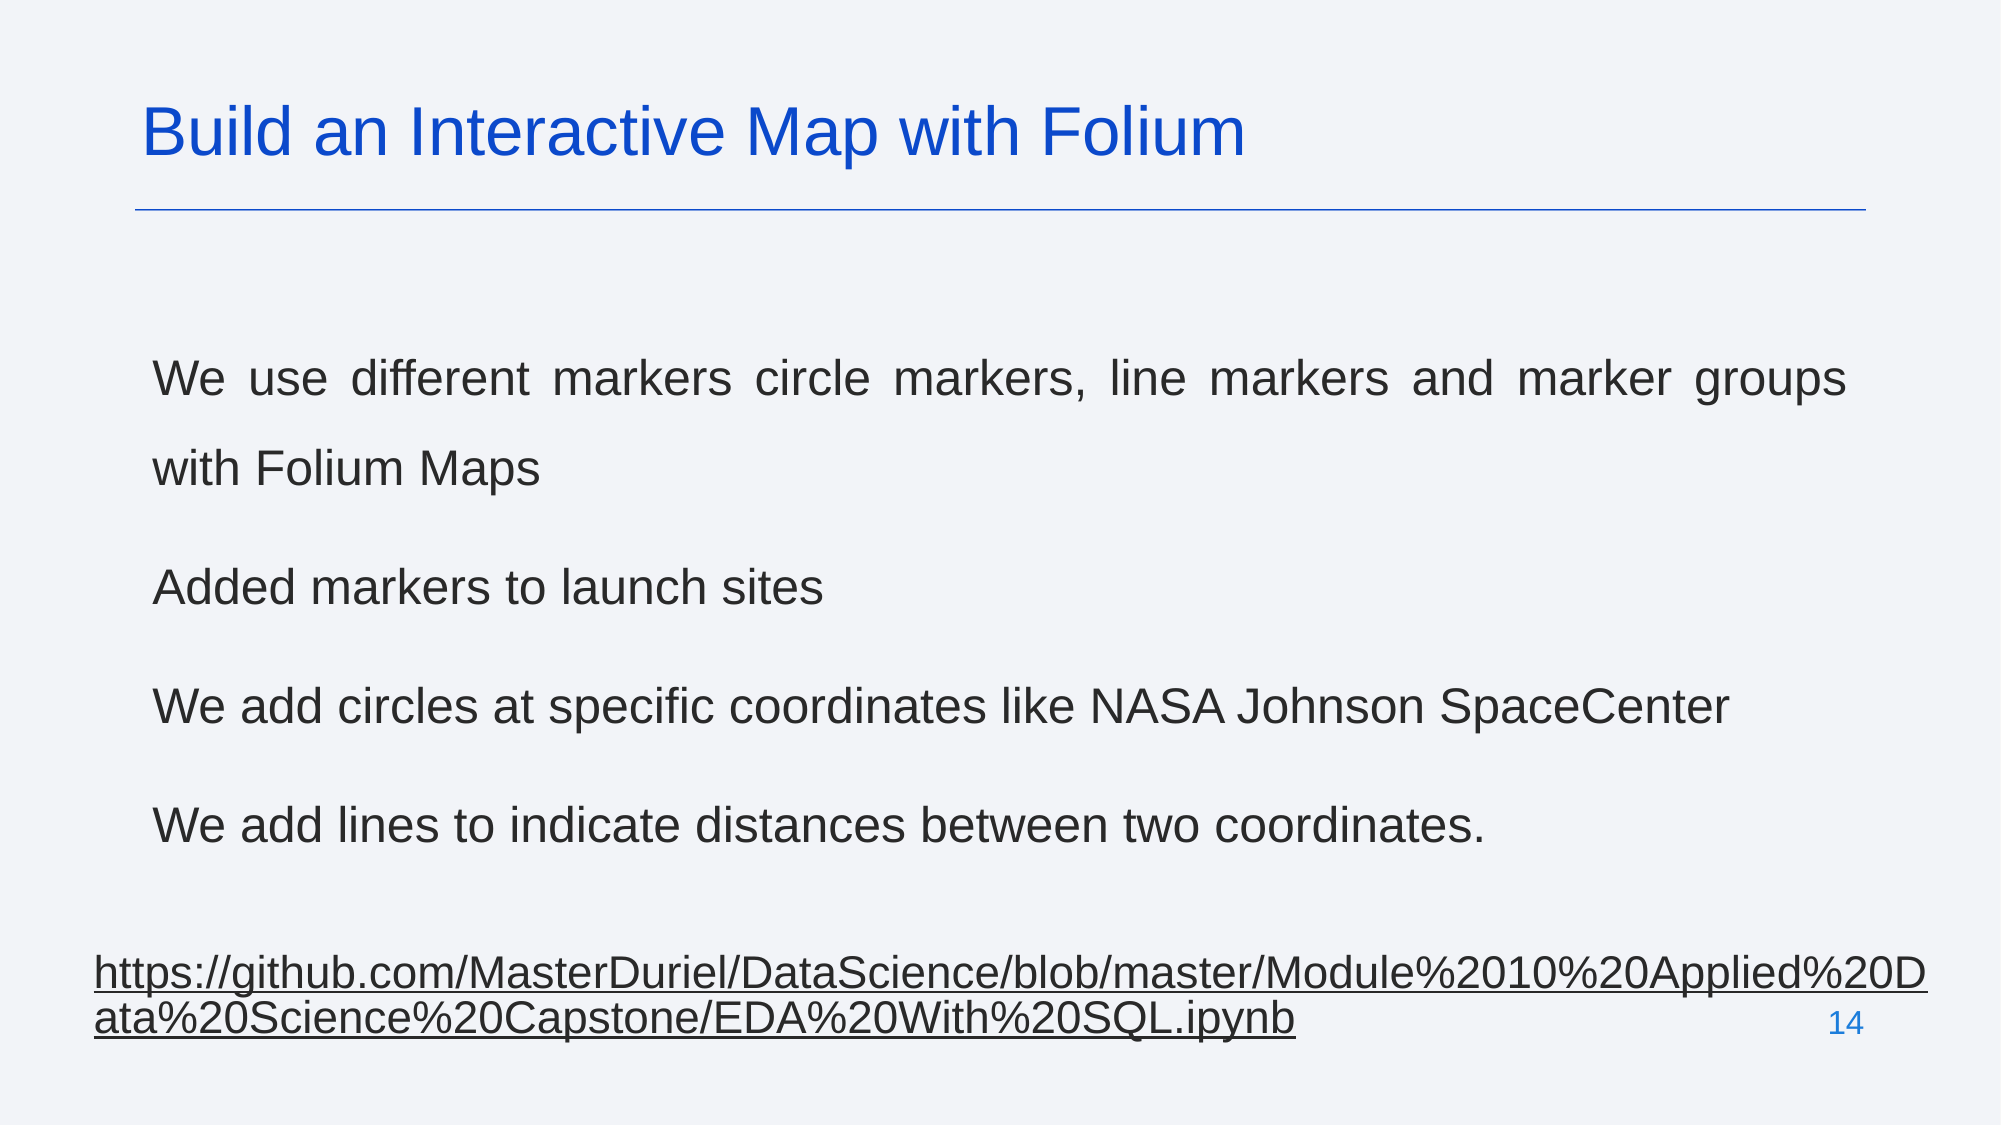

Build an Interactive Map with Folium
We use different markers circle markers, line markers and marker groups with Folium Maps
Added markers to launch sites
We add circles at specific coordinates like NASA Johnson SpaceCenter
We add lines to indicate distances between two coordinates.

https://github.com/MasterDuriel/DataScience/blob/master/Module%2010%20Applied%20Data%20Science%20Capstone/EDA%20With%20SQL.ipynb
14